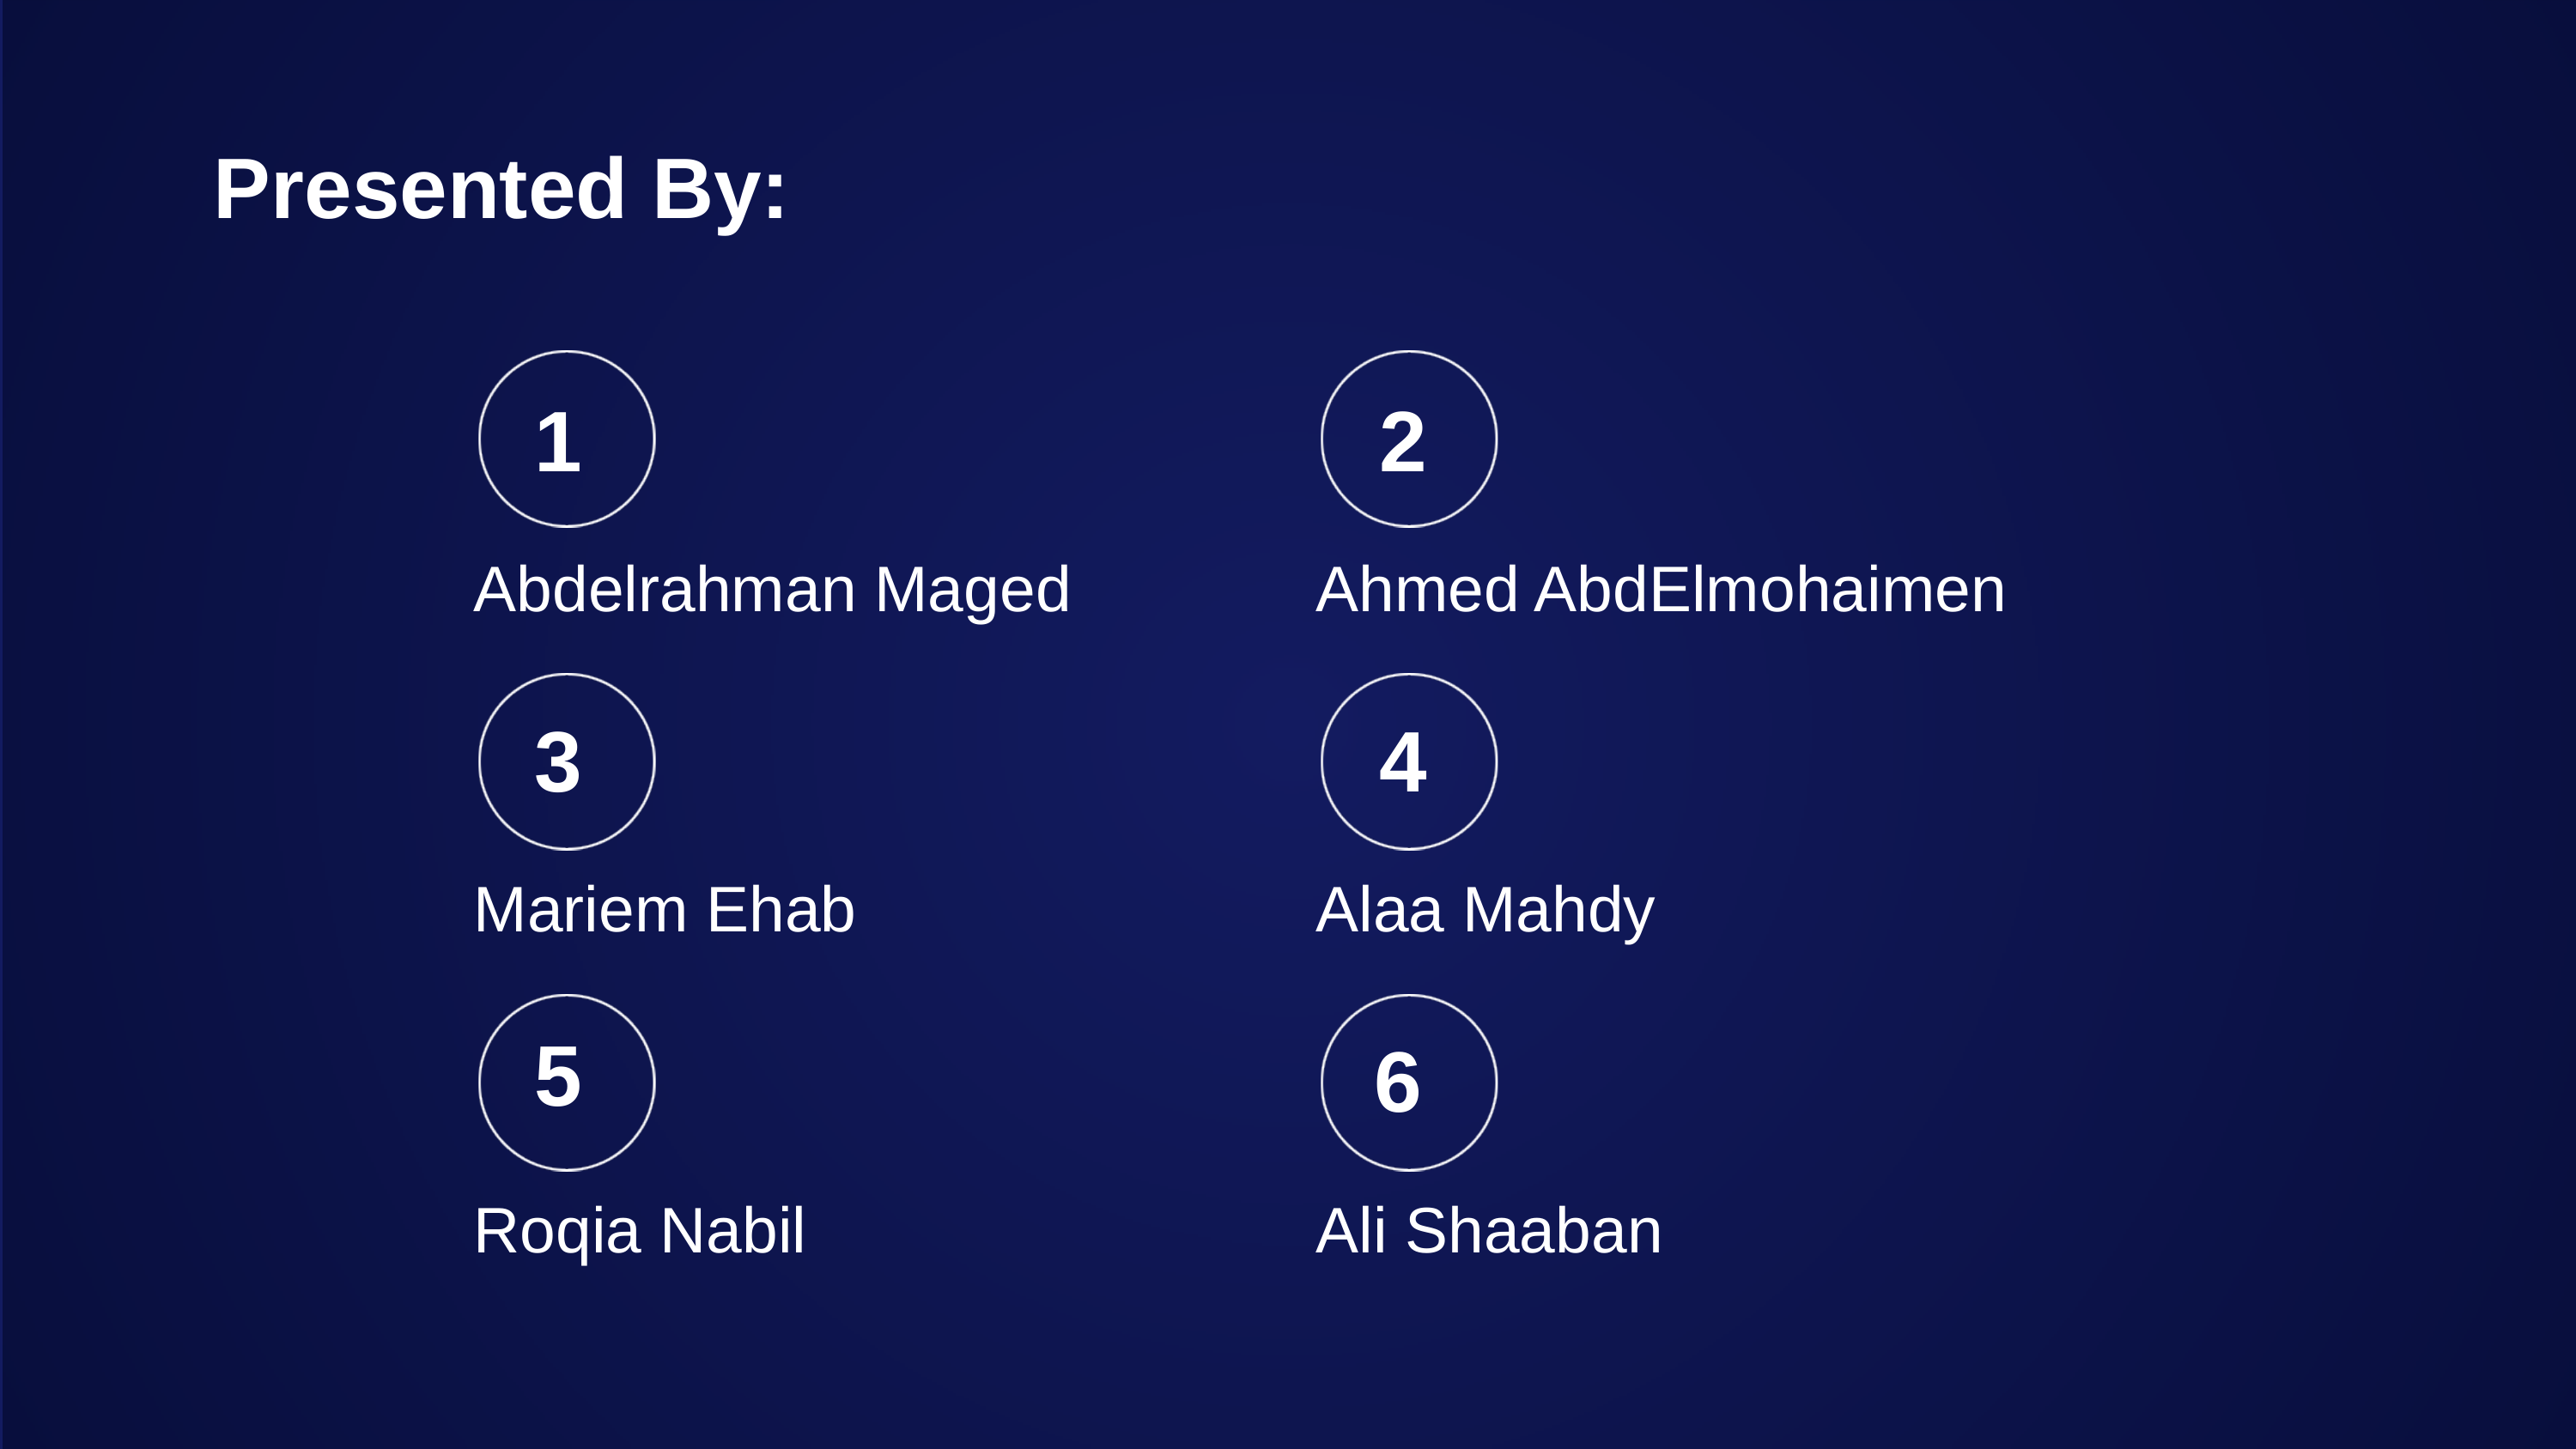

Presented By:

1
2
Abdelrahman Maged
Ahmed AbdElmohaimen

3
4
Mariem Ehab
Alaa Mahdy

5
6
Roqia Nabil
Ali Shaaban